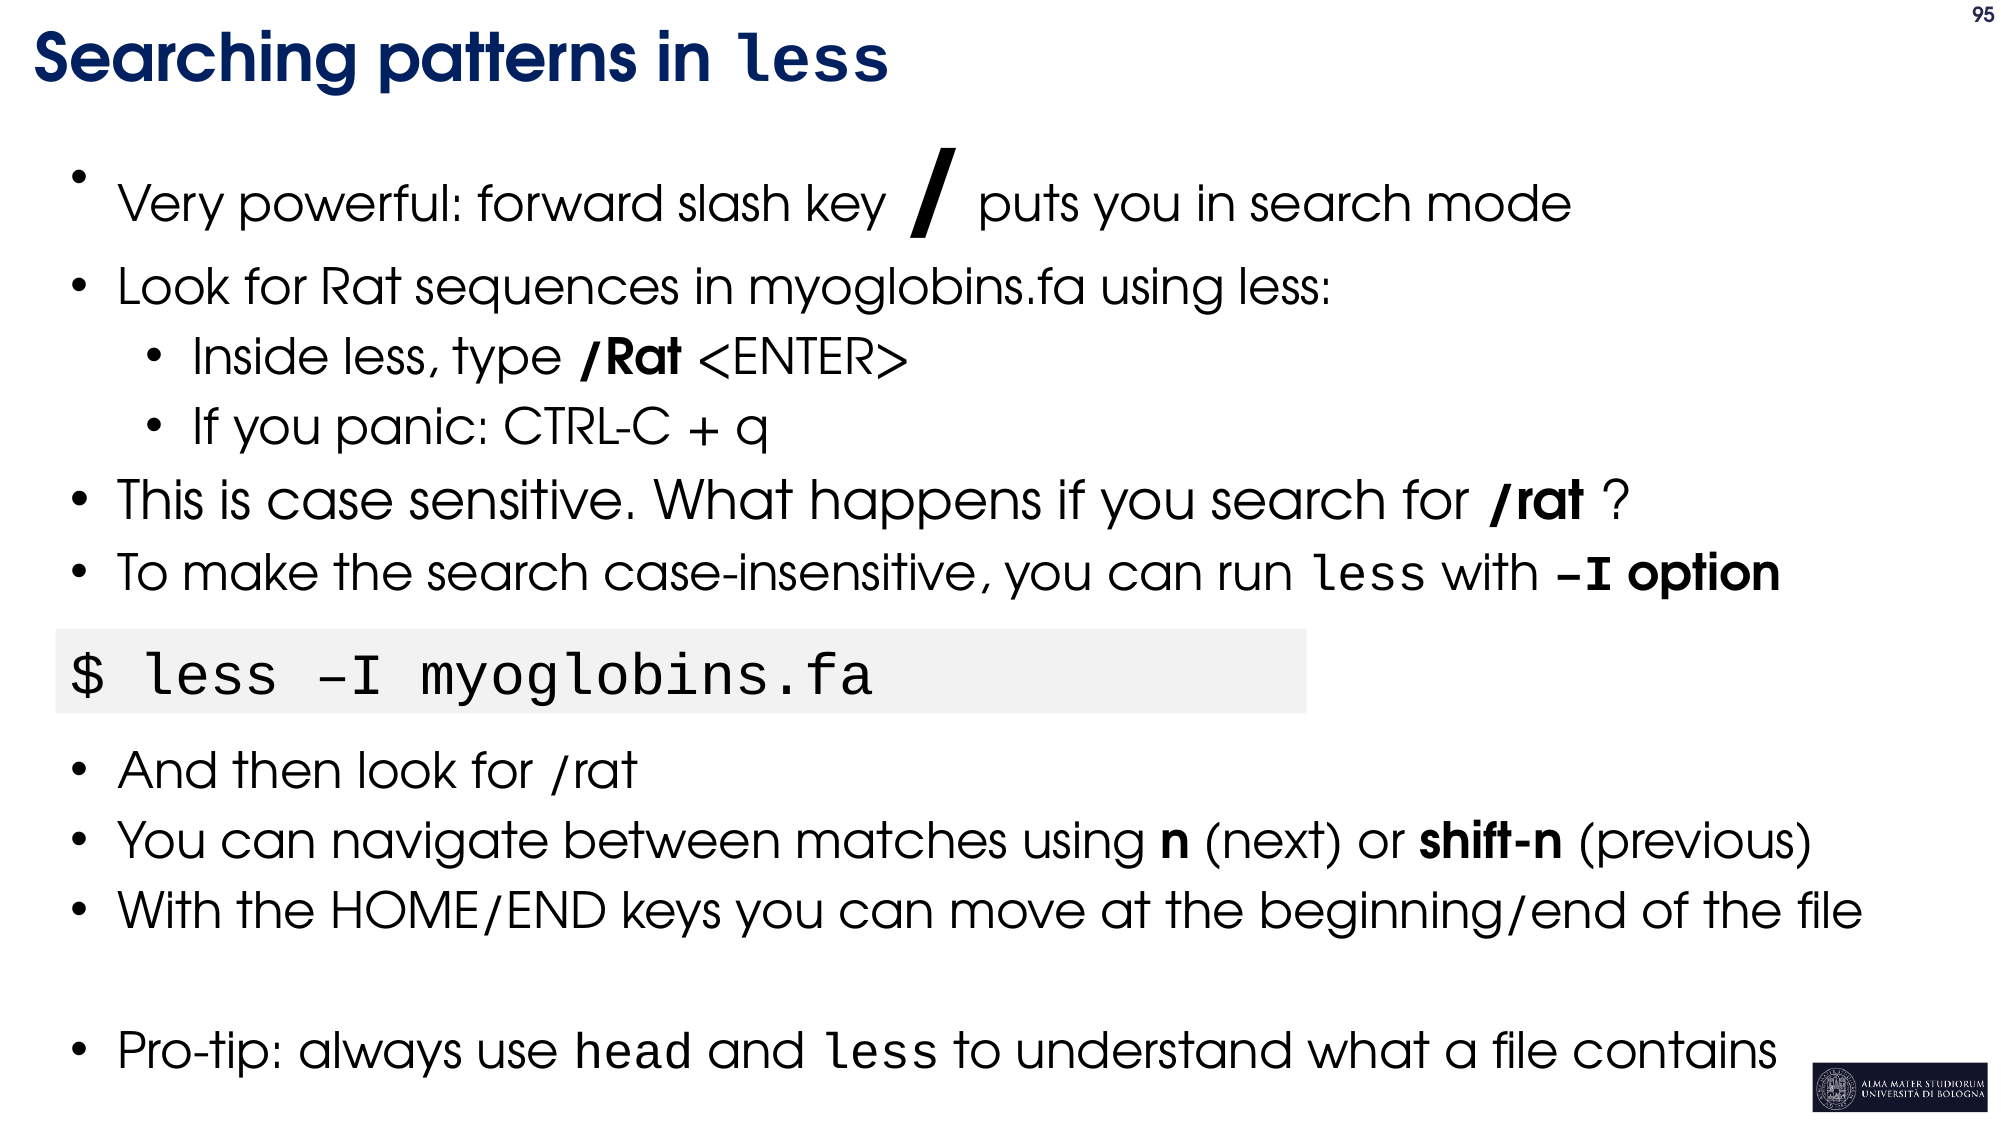

Searching patterns in less
Very powerful: forward slash key / puts you in search mode
Look for Rat sequences in myoglobins.fa using less:
Inside less, type /Rat <ENTER>
If you panic: CTRL-C + q
This is case sensitive. What happens if you search for /rat ?
To make the search case-insensitive, you can run less with –I option
$ less –I myoglobins.fa
And then look for /rat
You can navigate between matches using n (next) or shift-n (previous)
With the HOME/END keys you can move at the beginning/end of the file

Pro-tip: always use head and less to understand what a file contains